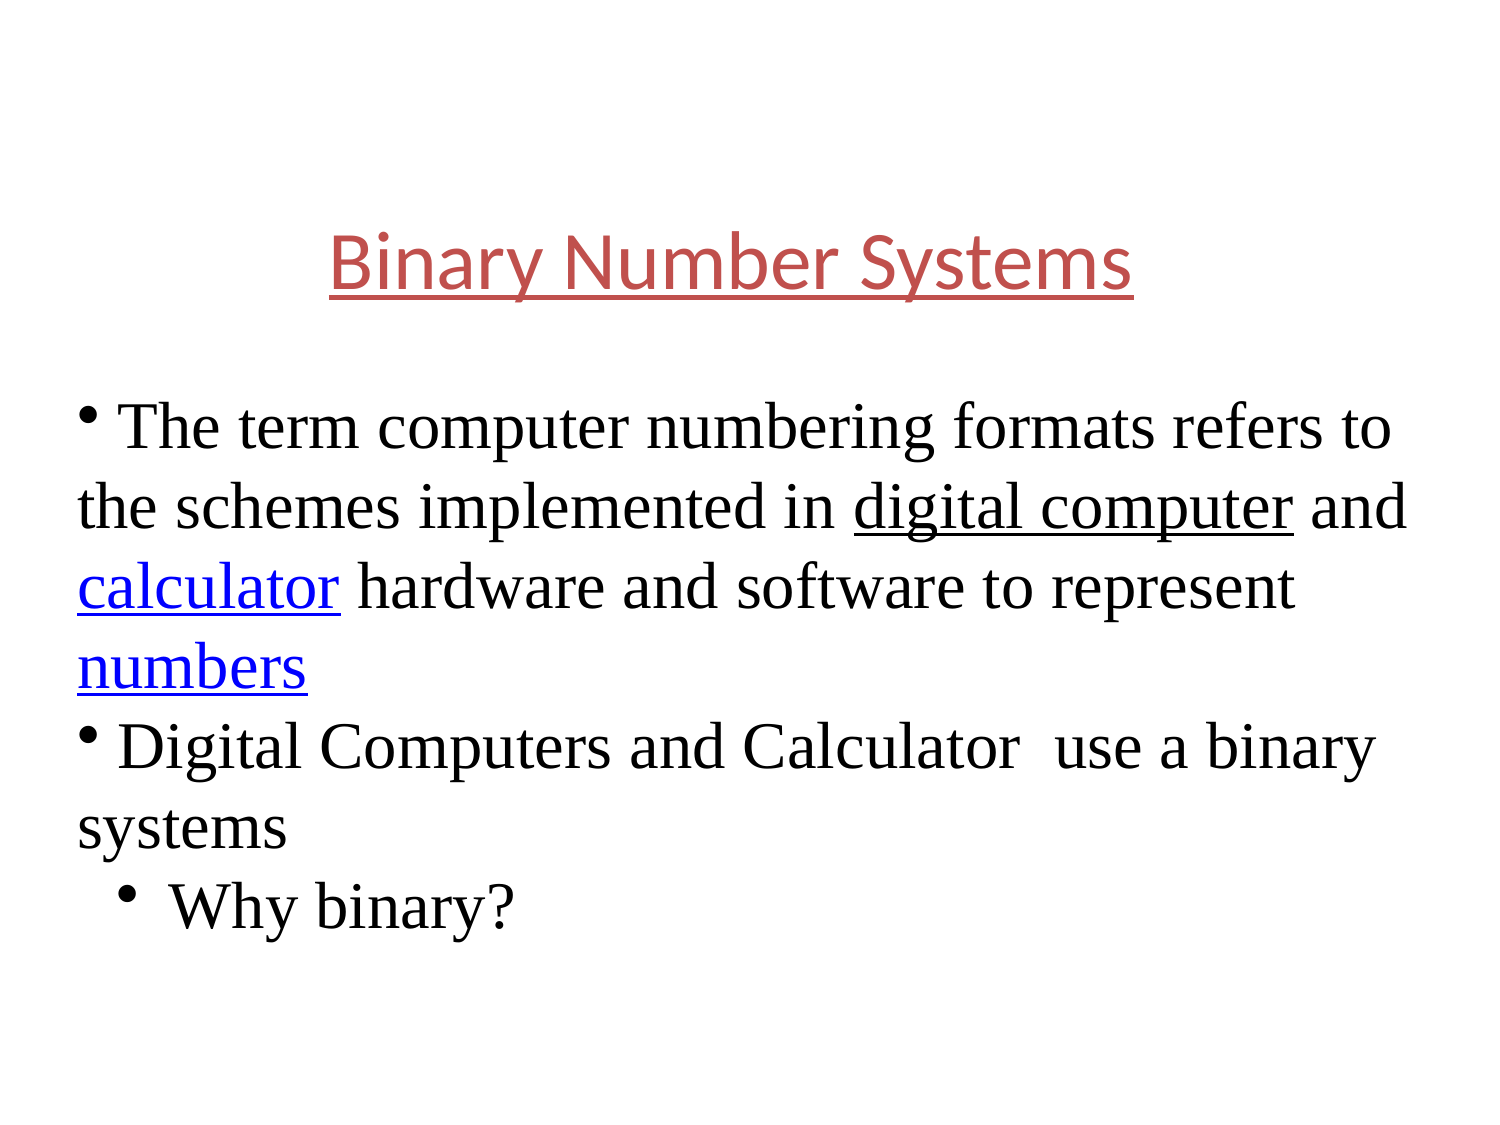

Binary Number Systems
 The term computer numbering formats refers to the schemes implemented in digital computer and calculator hardware and software to represent numbers
 Digital Computers and Calculator  use a binary systems
 Why binary?